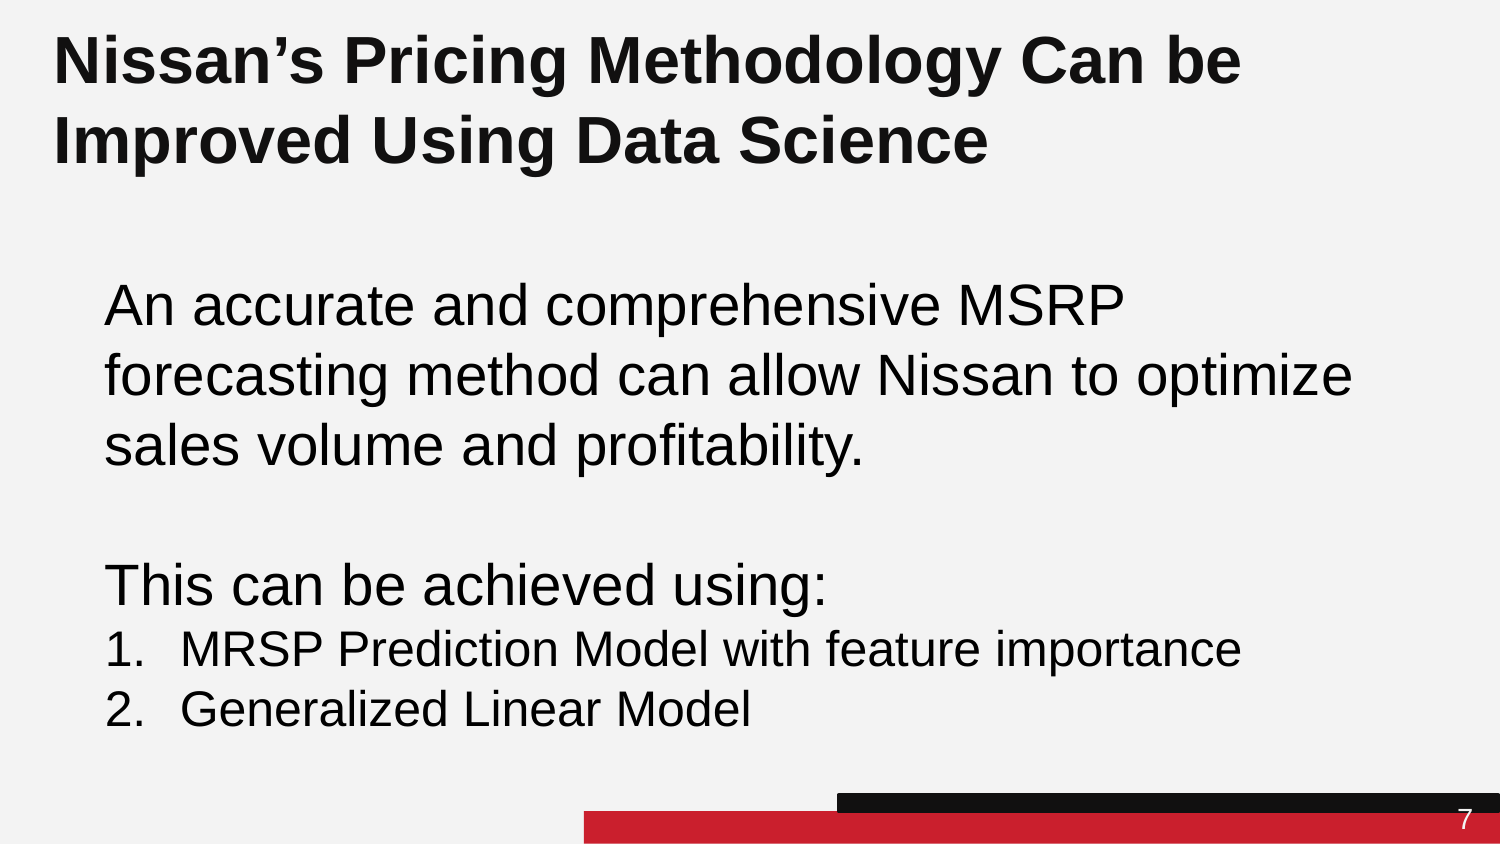

# Nissan’s Pricing Methodology Can be Improved Using Data Science
An accurate and comprehensive MSRP forecasting method can allow Nissan to optimize sales volume and profitability.

This can be achieved using:
MRSP Prediction Model with feature importance
Generalized Linear Model
7